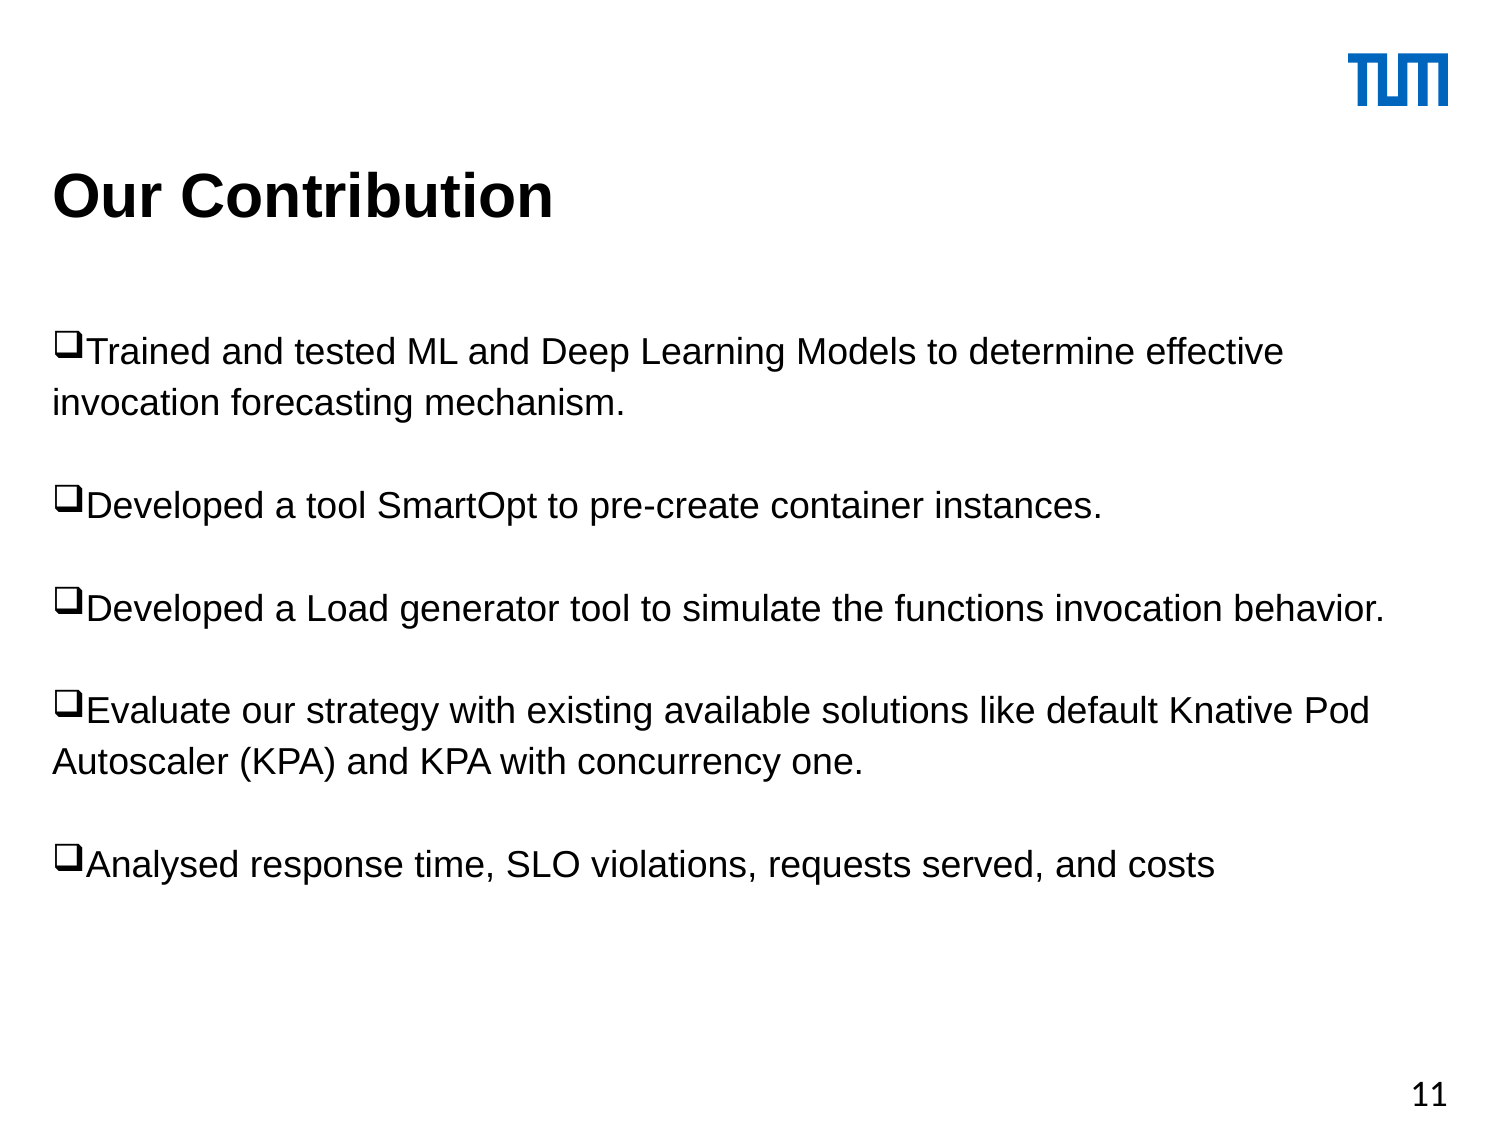

# Our Contribution
Trained and tested ML and Deep Learning Models to determine effective invocation forecasting mechanism.

Developed a tool SmartOpt to pre-create container instances.

Developed a Load generator tool to simulate the functions invocation behavior.

Evaluate our strategy with existing available solutions like default Knative Pod Autoscaler (KPA) and KPA with concurrency one.

Analysed response time, SLO violations, requests served, and costs

11